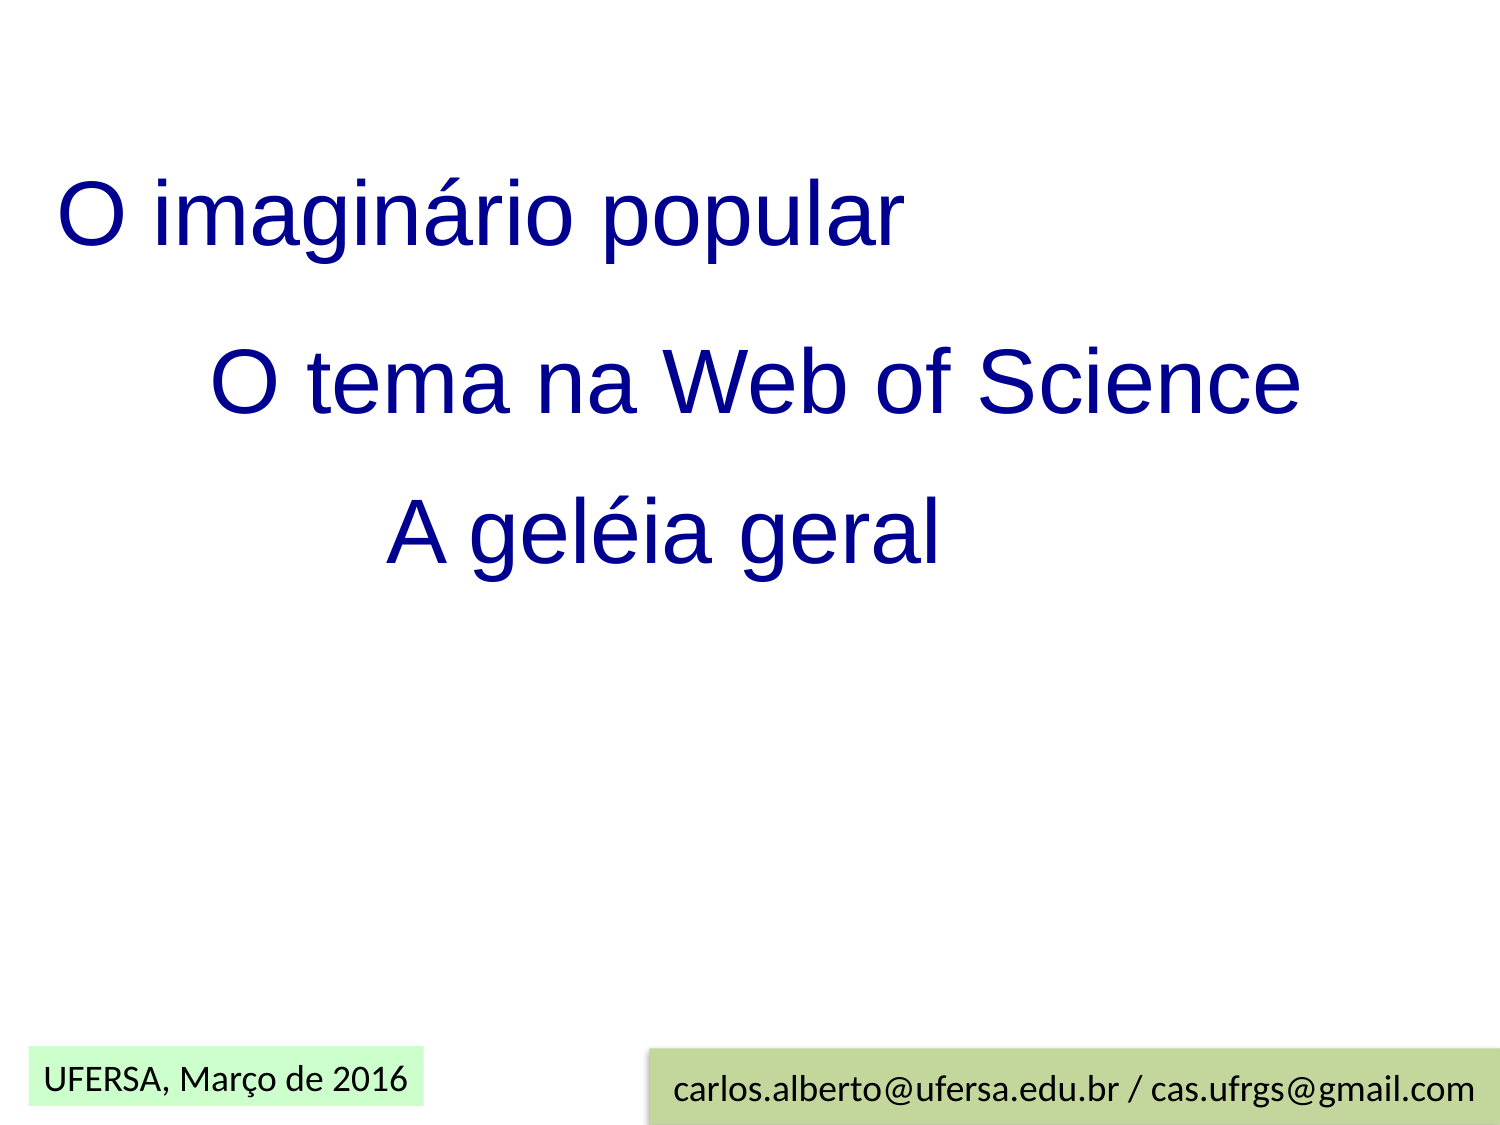

O imaginário popular
O tema na Web of Science
A geléia geral
carlos.alberto@ufersa.edu.br / cas.ufrgs@gmail.com